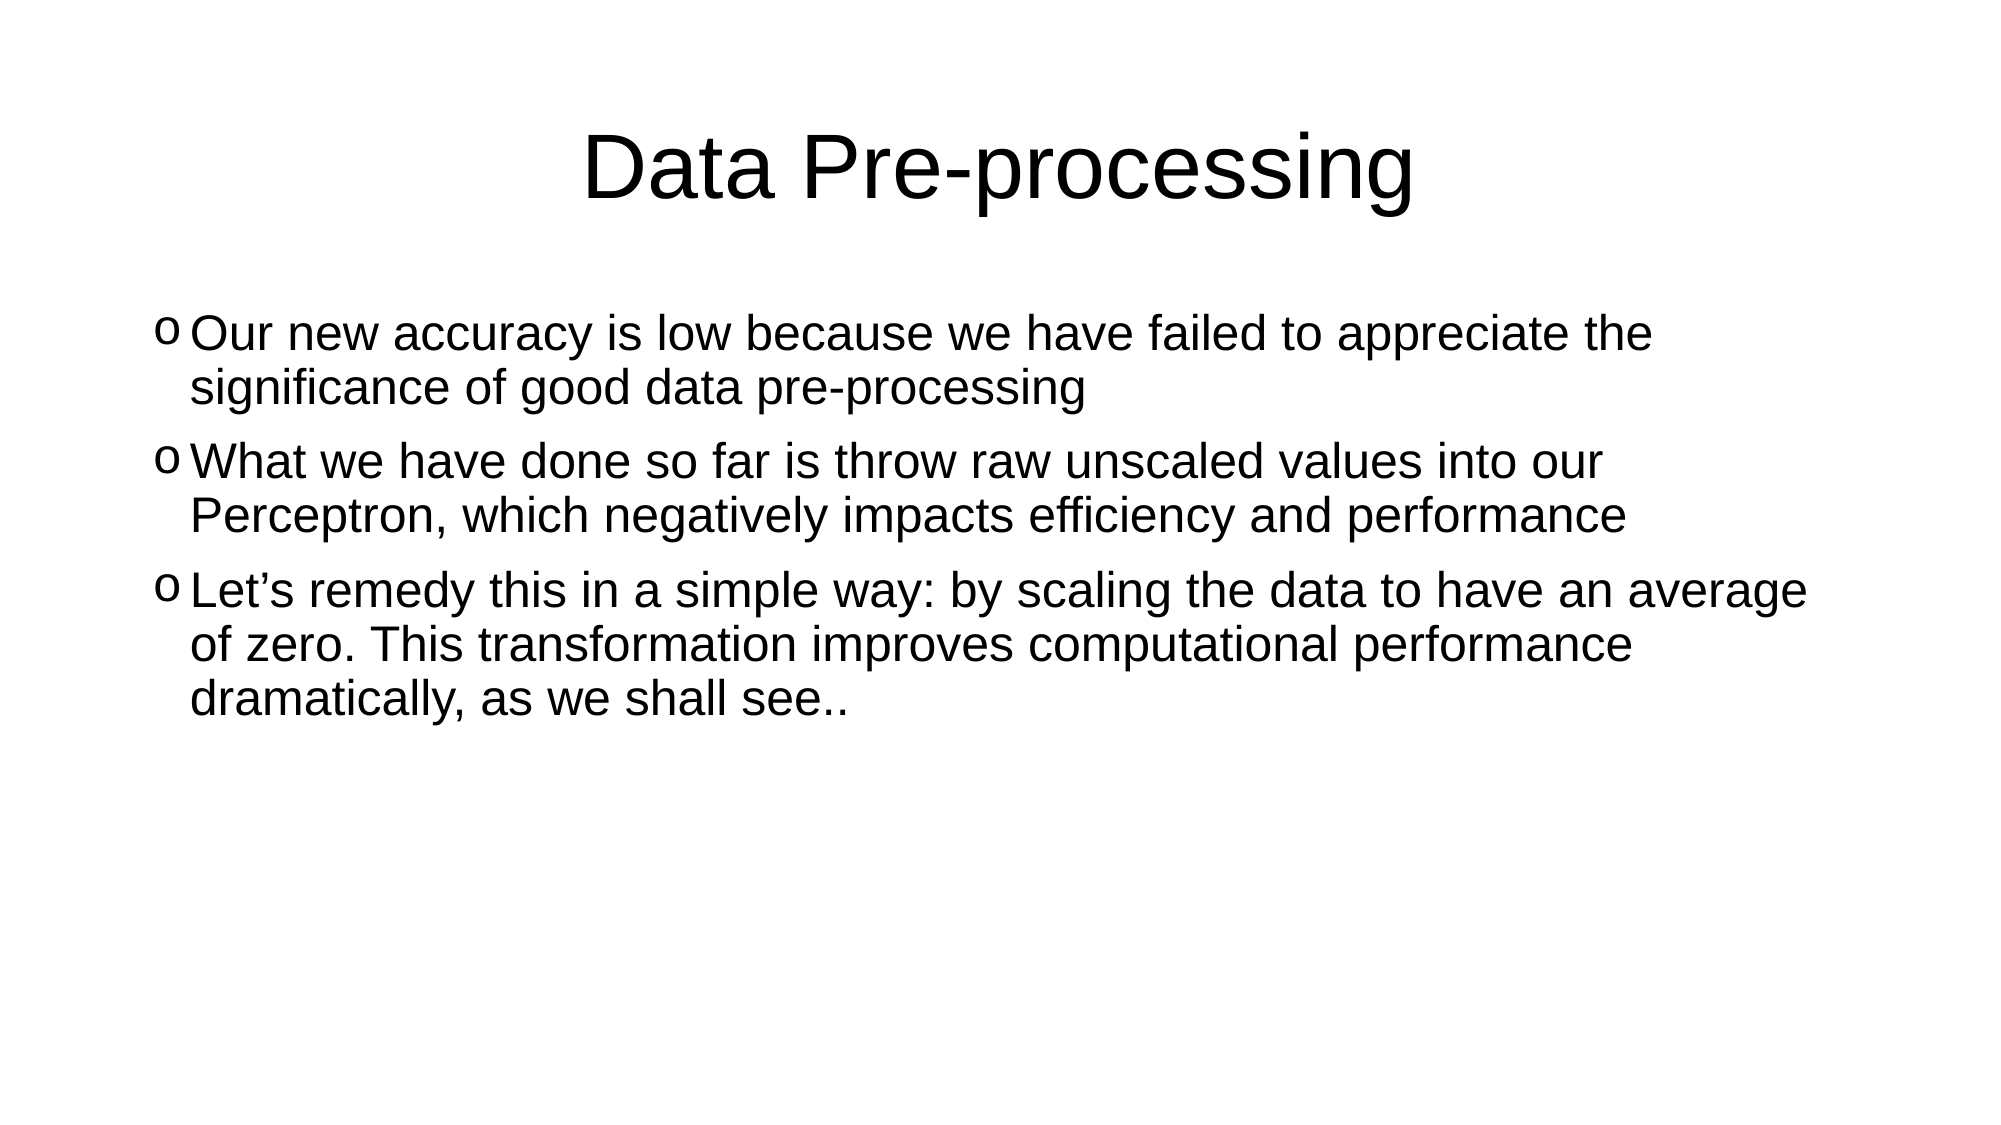

# Data Pre-processing
Our new accuracy is low because we have failed to appreciate the significance of good data pre-processing
What we have done so far is throw raw unscaled values into our Perceptron, which negatively impacts efficiency and performance
Let’s remedy this in a simple way: by scaling the data to have an average of zero. This transformation improves computational performance dramatically, as we shall see..